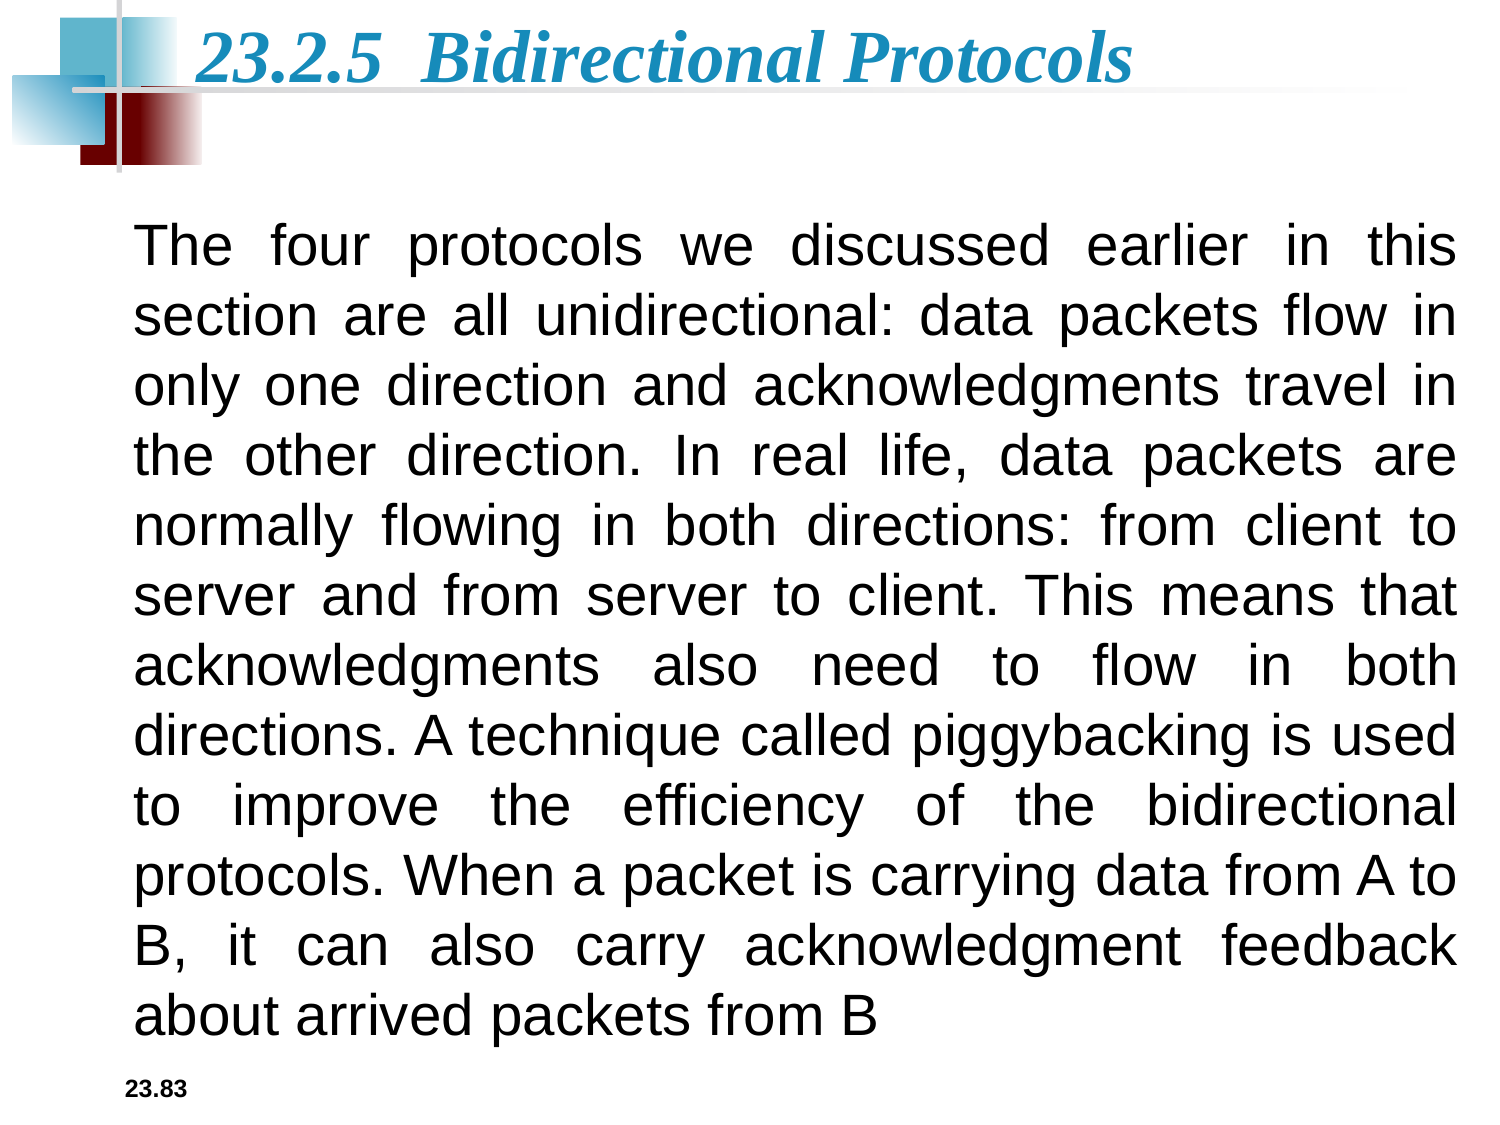

23.2.5  Bidirectional Protocols

The four protocols we discussed earlier in this section are all unidirectional: data packets flow in only one direction and acknowledgments travel in the other direction. In real life, data packets are normally flowing in both directions: from client to server and from server to client. This means that acknowledgments also need to flow in both directions. A technique called piggybacking is used to improve the efficiency of the bidirectional protocols. When a packet is carrying data from A to B, it can also carry acknowledgment feedback about arrived packets from B
23.83